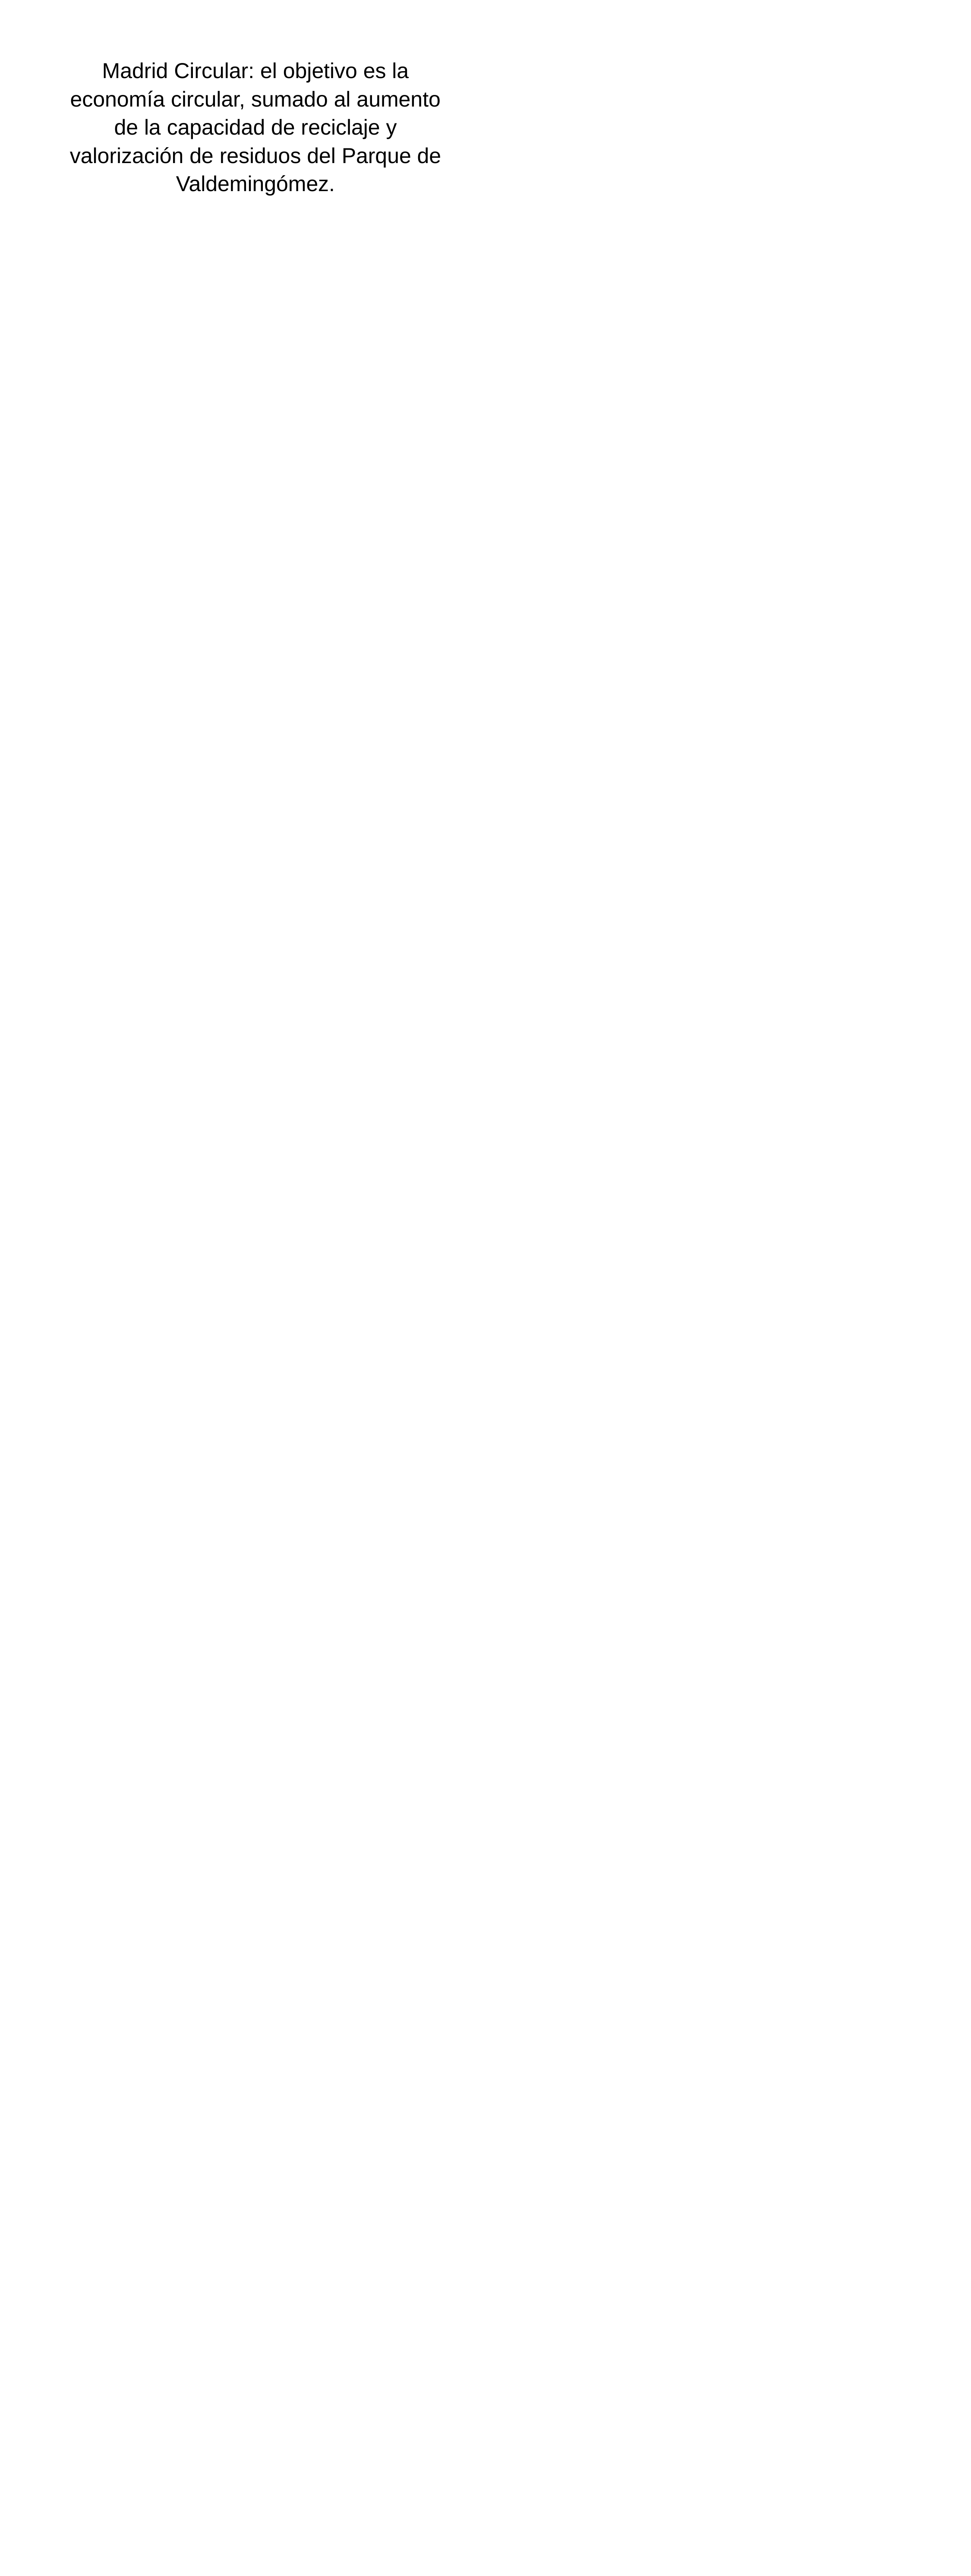

Madrid Circular: el objetivo es la economía circular, sumado al aumento de la capacidad de reciclaje y valorización de residuos del Parque de Valdemingómez.